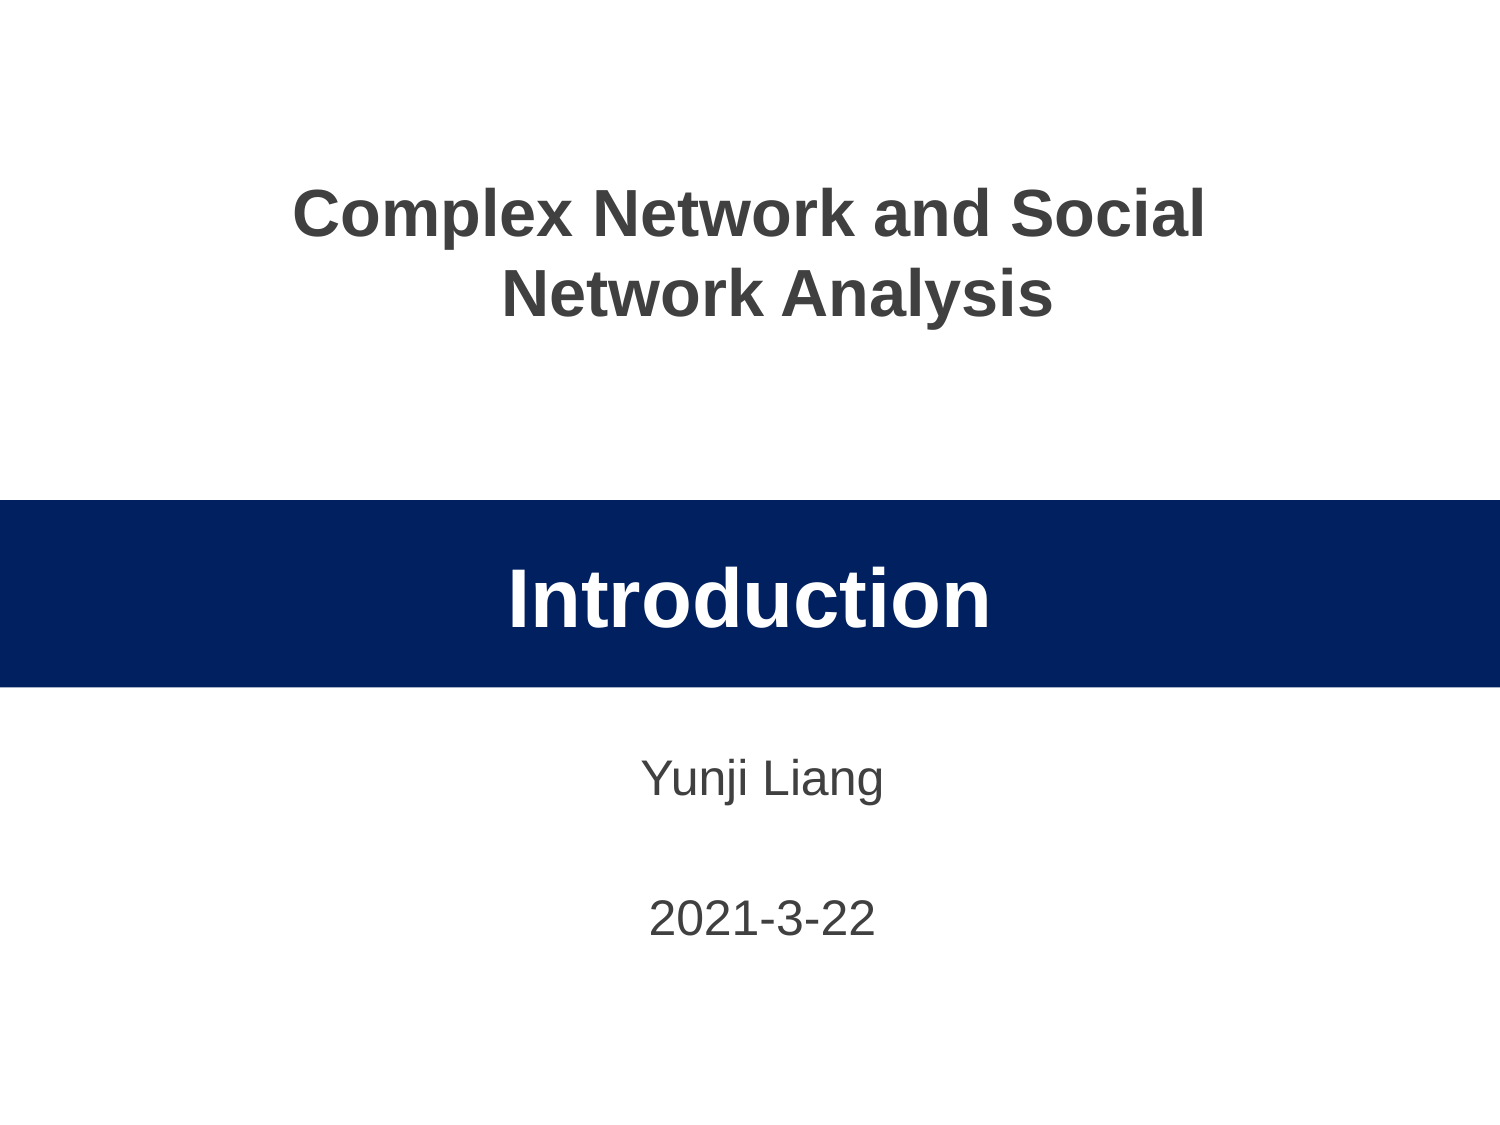

Complex Network and Social Network Analysis
# Introduction
Yunji Liang

2021-3-22